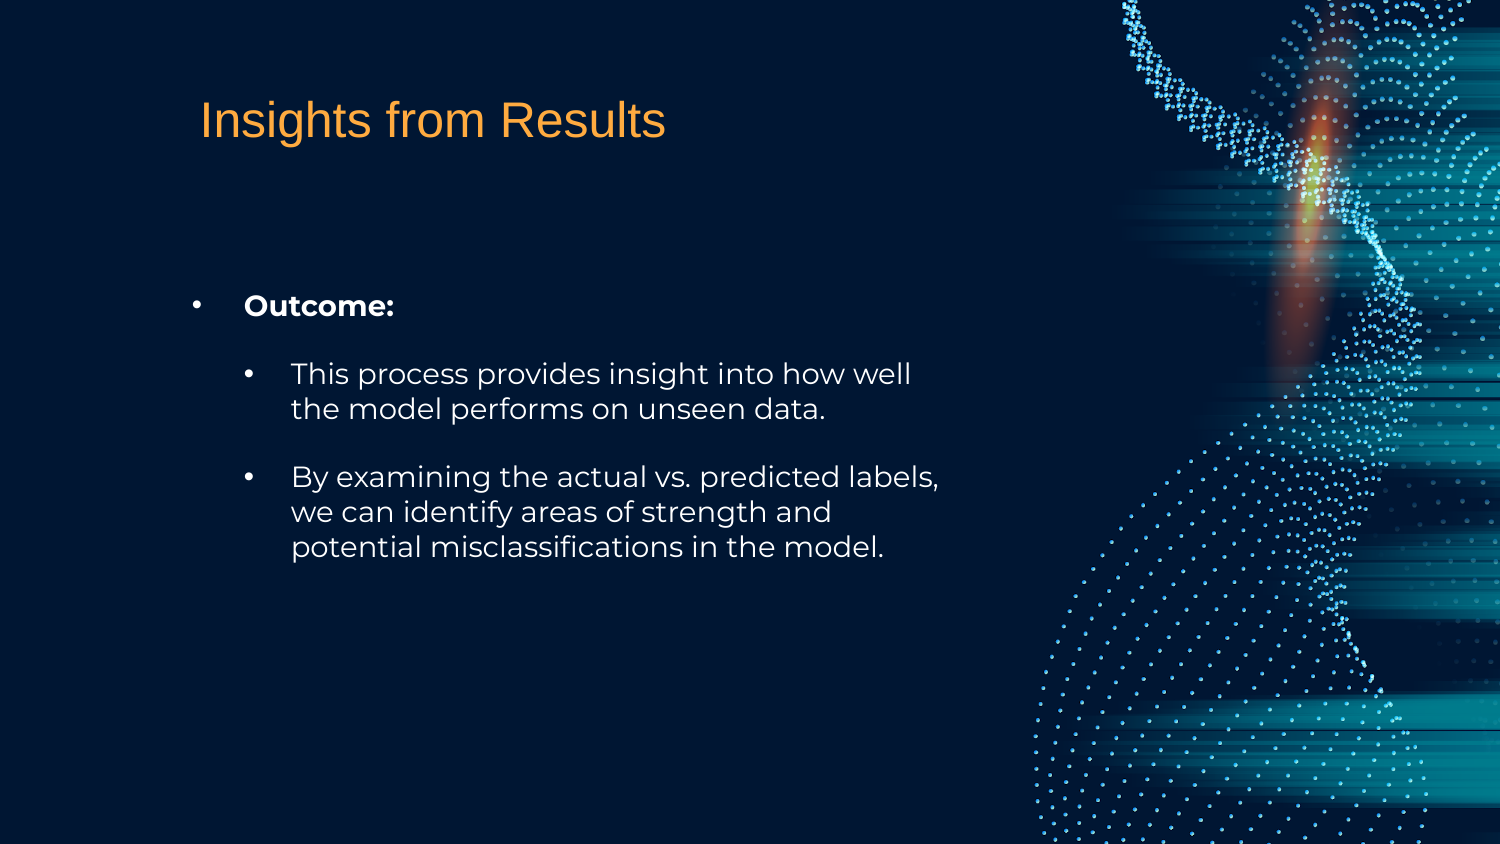

# Insights from Results
Outcome:
This process provides insight into how well the model performs on unseen data.
By examining the actual vs. predicted labels, we can identify areas of strength and potential misclassifications in the model.